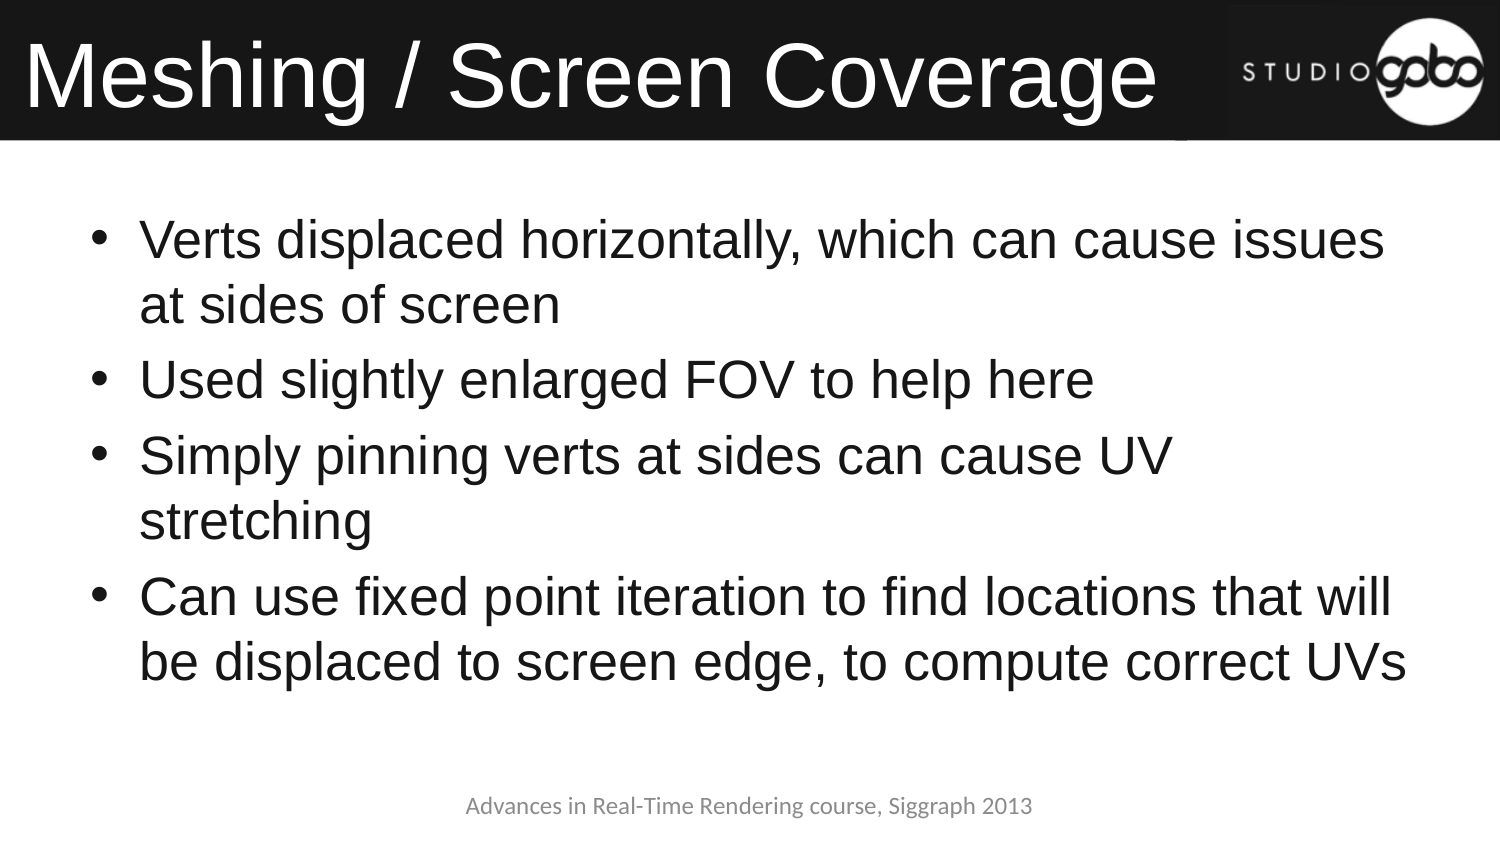

# Meshing / Screen Coverage
Verts displaced horizontally, which can cause issues at sides of screen
Used slightly enlarged FOV to help here
Simply pinning verts at sides can cause UV stretching
Can use fixed point iteration to find locations that will be displaced to screen edge, to compute correct UVs
Advances in Real-Time Rendering course, Siggraph 2013